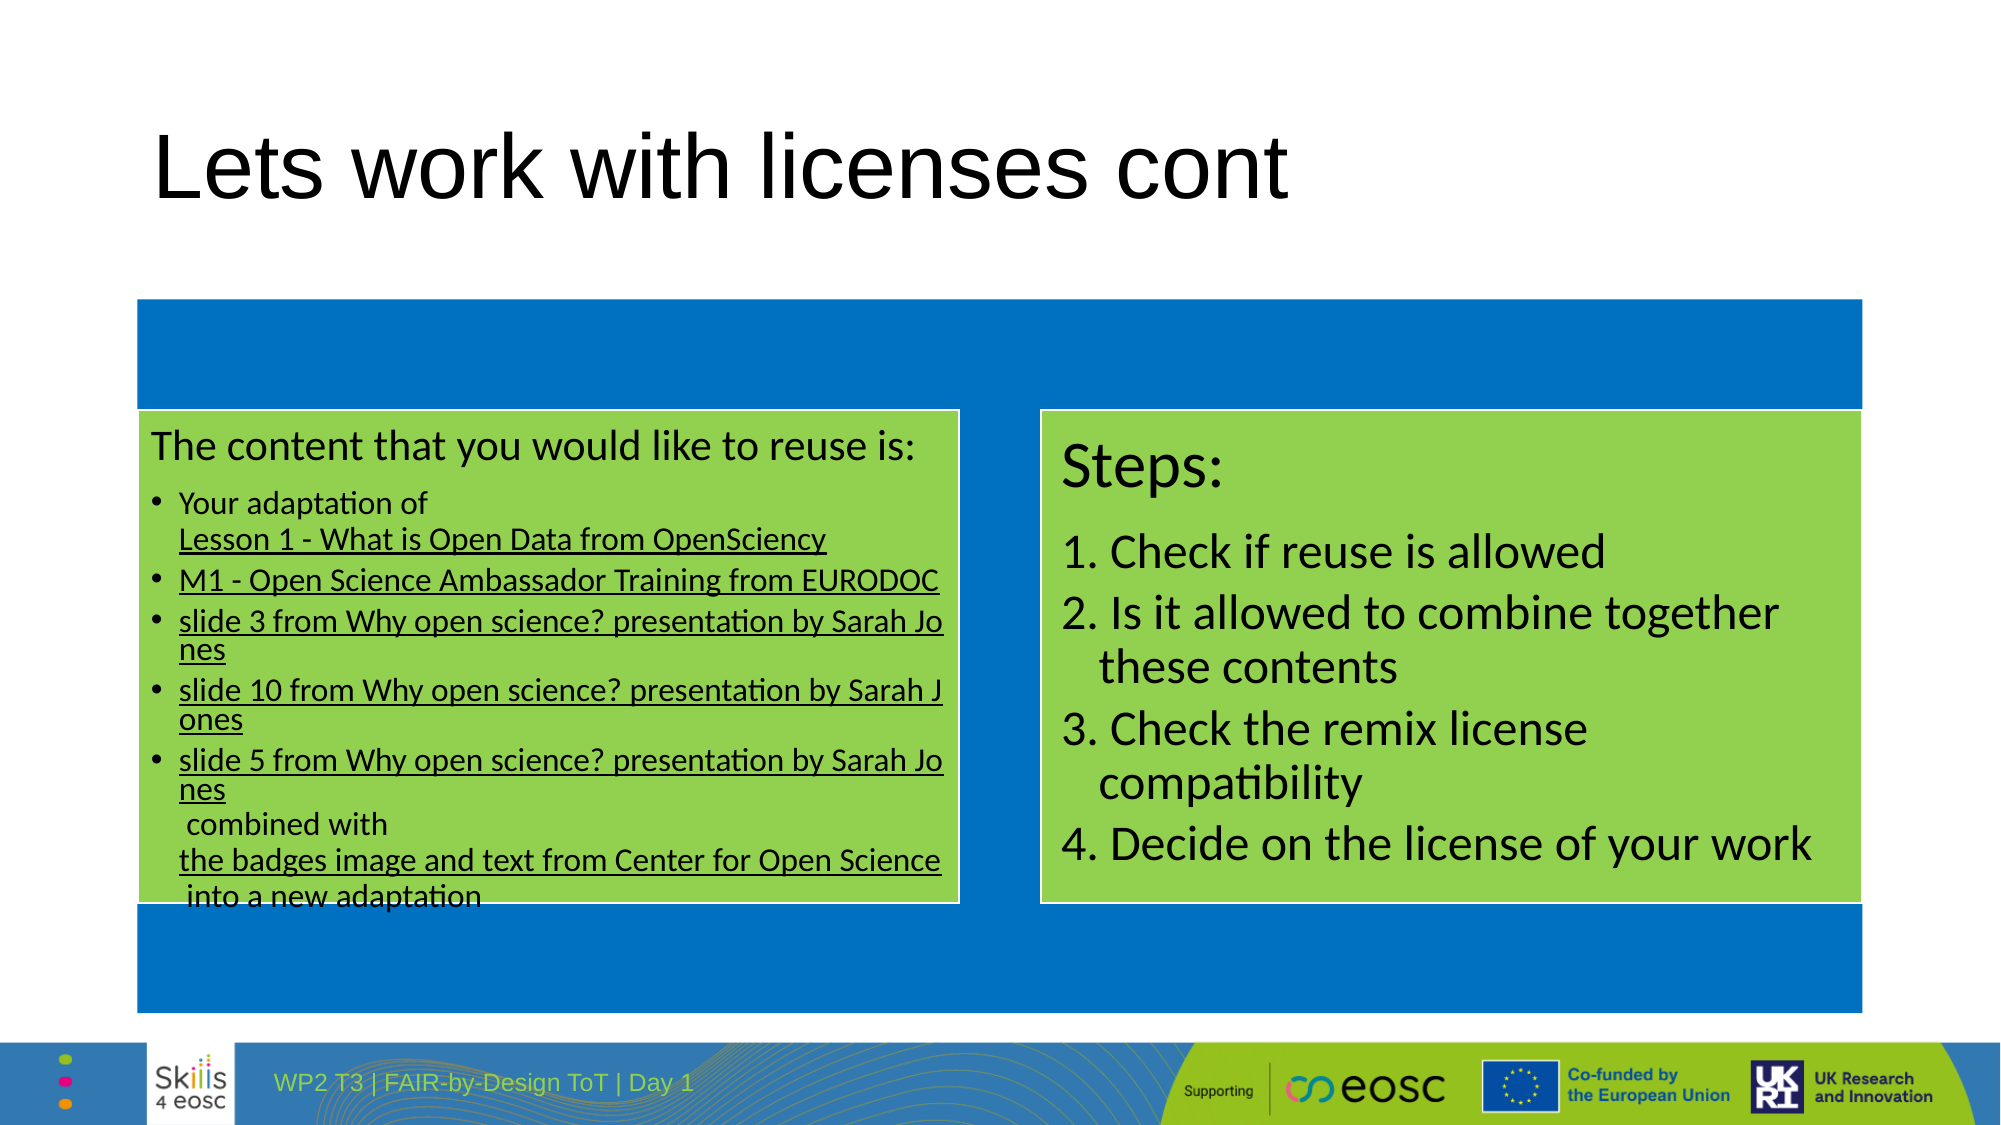

# Lets work with licenses cont
The content that you would like to reuse is:
Your adaptation of Lesson 1 - What is Open Data from OpenSciency
M1 - Open Science Ambassador Training from EURODOC
slide 3 from Why open science? presentation by Sarah Jones
slide 10 from Why open science? presentation by Sarah Jones
slide 5 from Why open science? presentation by Sarah Jones combined with the badges image and text from Center for Open Science into a new adaptation
Steps:
 Check if reuse is allowed
 Is it allowed to combine together these contents
 Check the remix license compatibility
 Decide on the license of your work
WP2 T3 | FAIR-by-Design ToT | Day 1